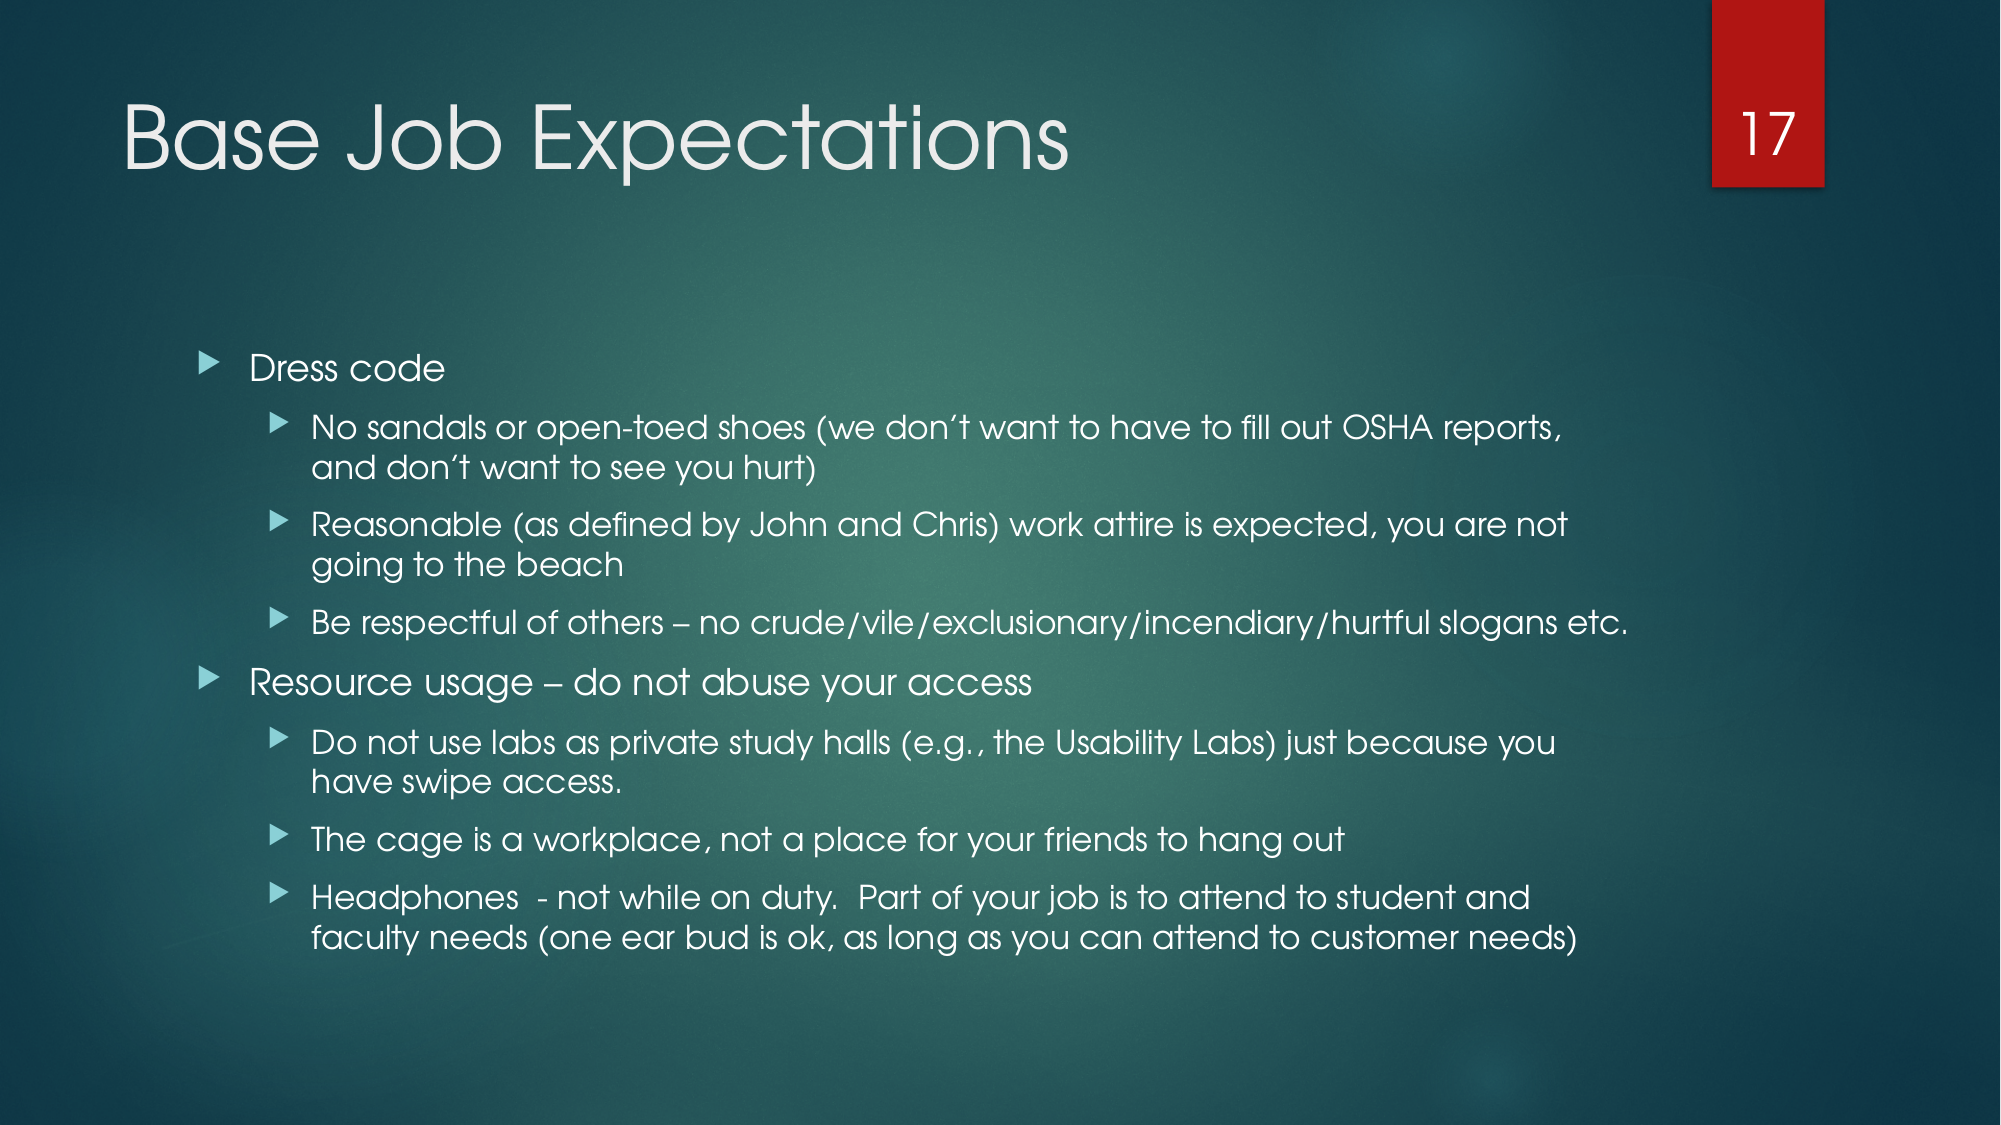

17
# Base Job Expectations
Dress code
No sandals or open-toed shoes (we don’t want to have to fill out OSHA reports, and don’t want to see you hurt)
Reasonable (as defined by John and Chris) work attire is expected, you are not going to the beach
Be respectful of others – no crude/vile/exclusionary/incendiary/hurtful slogans etc.
Resource usage – do not abuse your access
Do not use labs as private study halls (e.g., the Usability Labs) just because you have swipe access.
The cage is a workplace, not a place for your friends to hang out
Headphones  - not while on duty.  Part of your job is to attend to student and faculty needs (one ear bud is ok, as long as you can attend to customer needs)